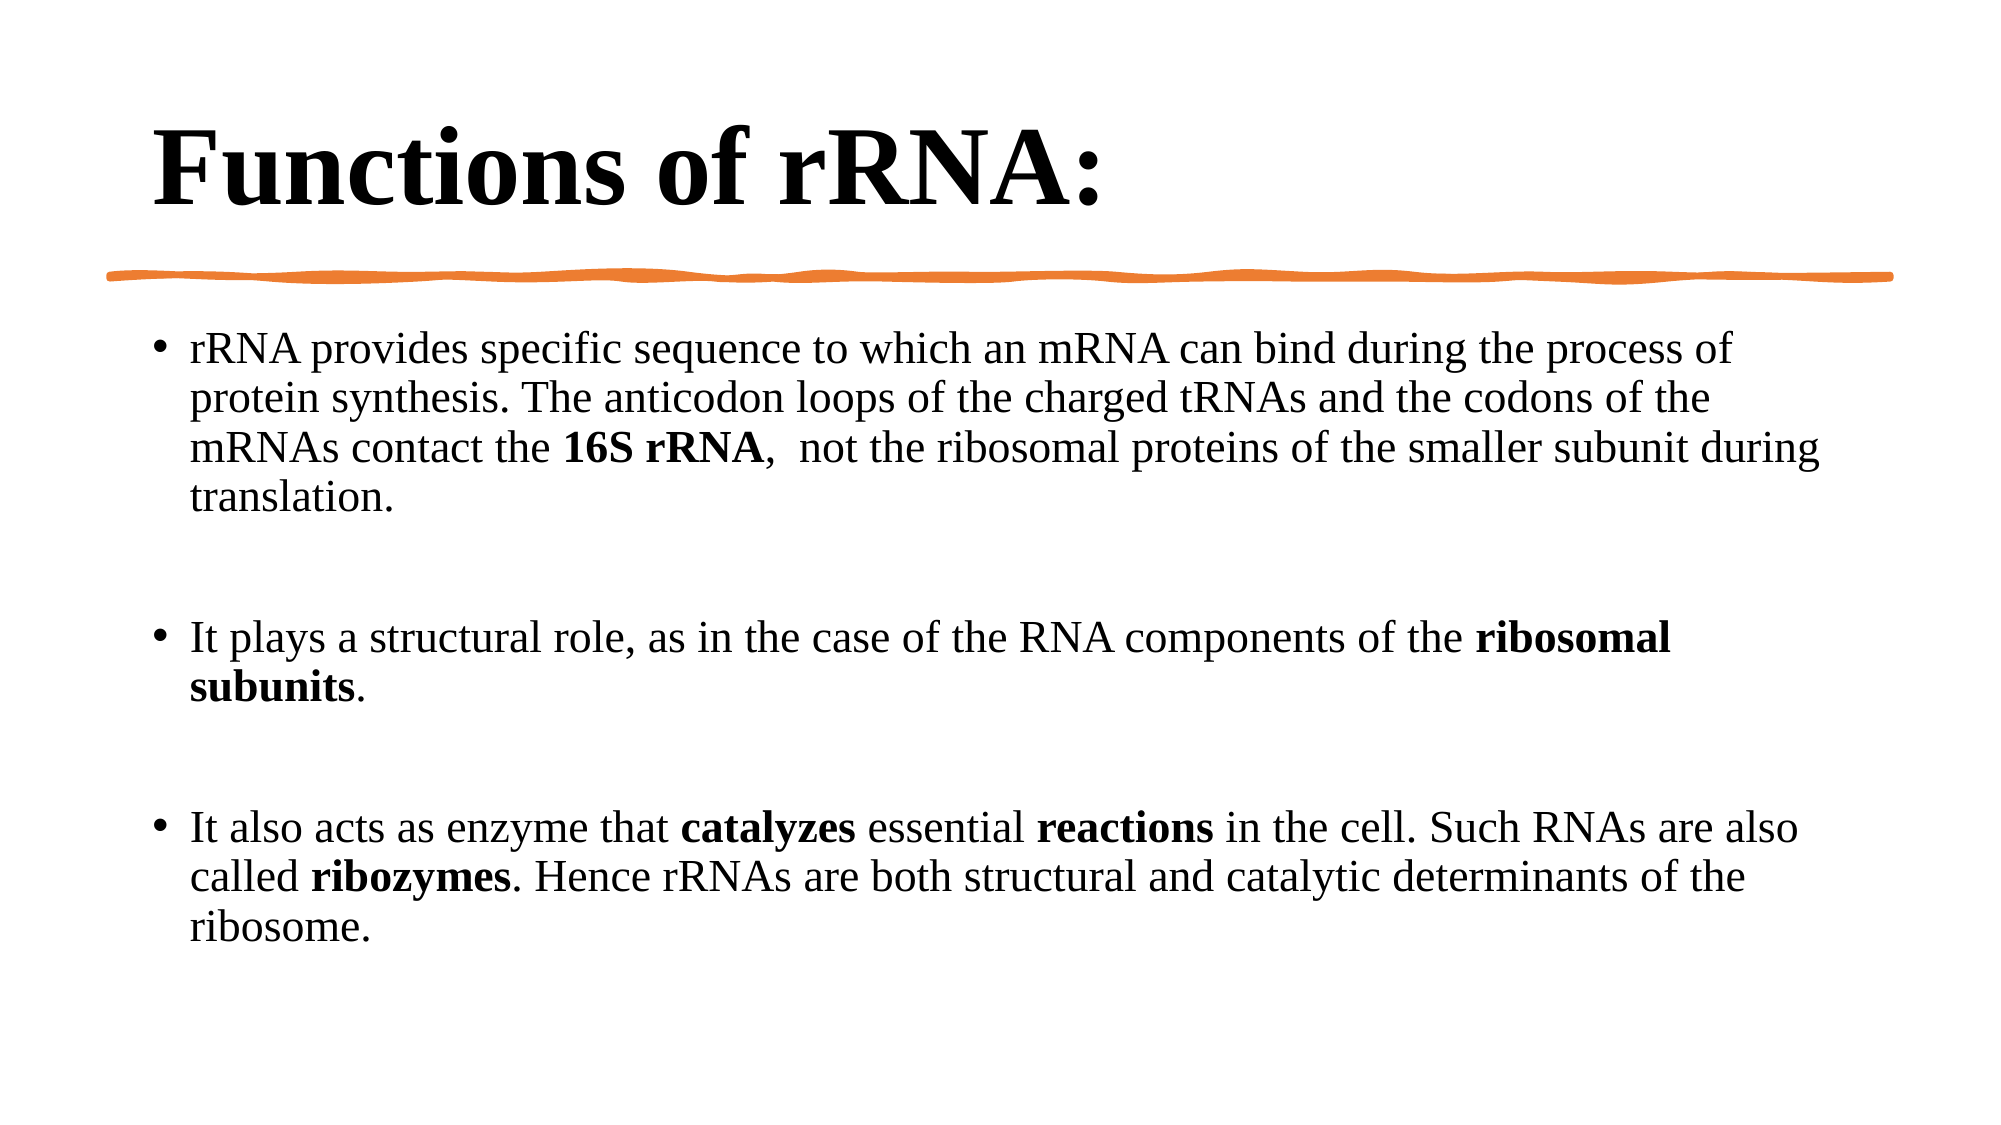

# Functions of rRNA:

rRNA provides specific sequence to which an mRNA can bind during the process of protein synthesis. The anticodon loops of the charged tRNAs and the codons of the mRNAs contact the 16S rRNA,  not the ribosomal proteins of the smaller subunit during translation.

It plays a structural role, as in the case of the RNA components of the ribosomal subunits.

It also acts as enzyme that catalyzes essential reactions in the cell. Such RNAs are also called ribozymes. Hence rRNAs are both structural and catalytic determinants of the ribosome.